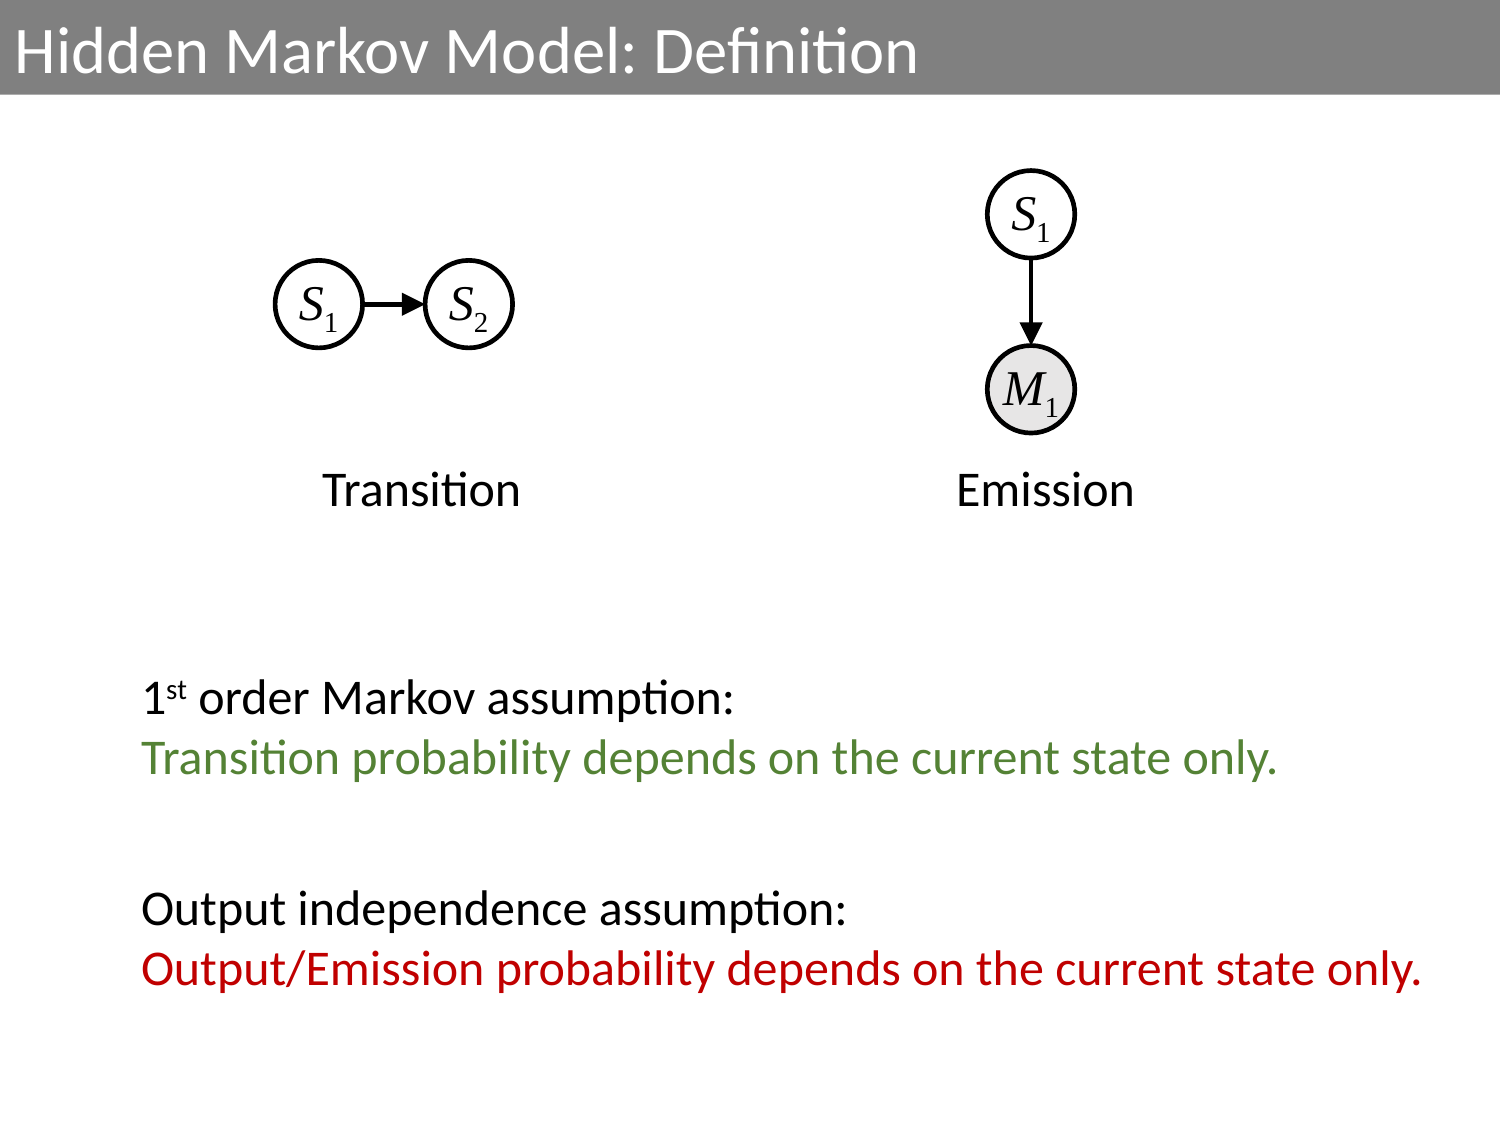

Hidden Markov Model: Definition
S1
S1
S2
M1
Transition
Emission
1st order Markov assumption:
Transition probability depends on the current state only.
Output independence assumption:
Output/Emission probability depends on the current state only.